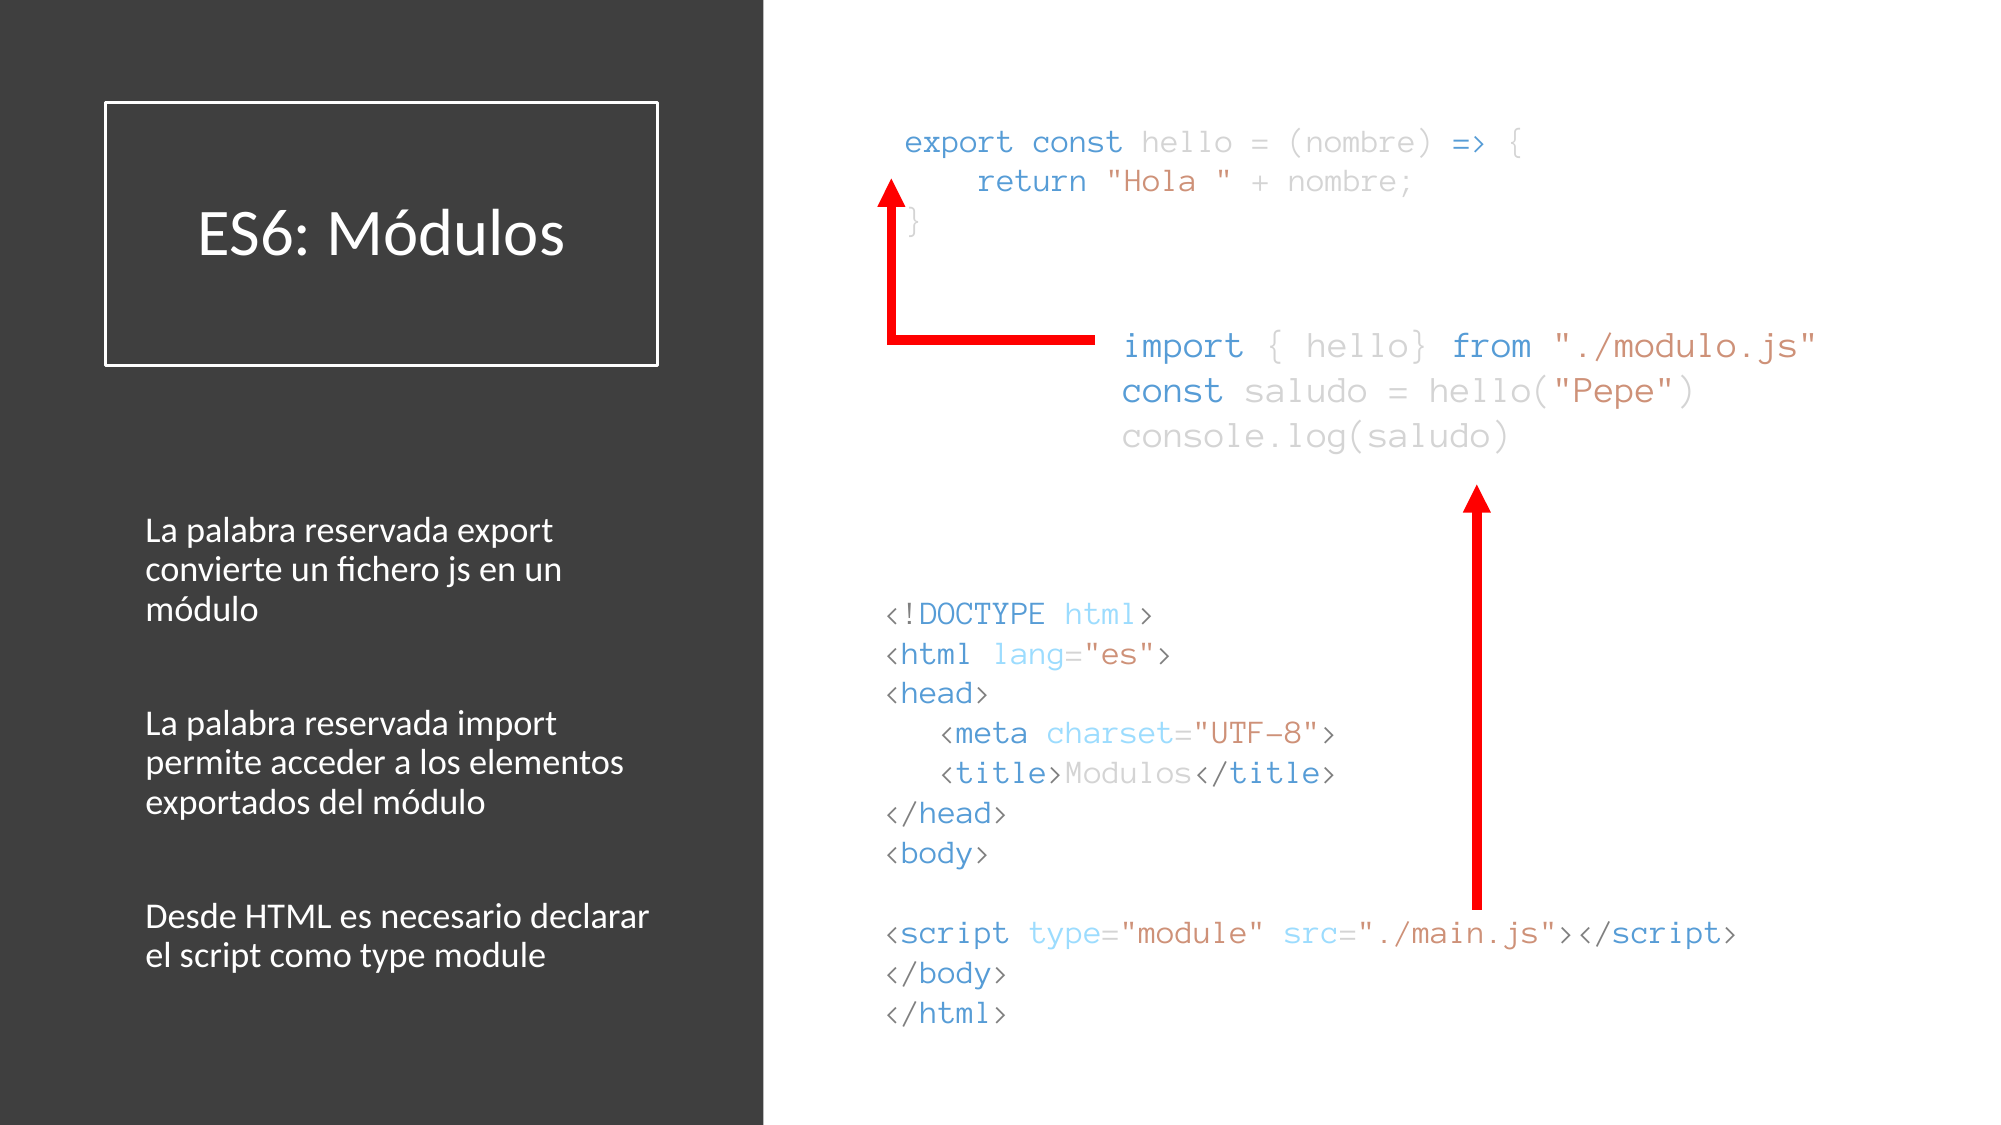

modulo.js
export const hello = (nombre) => {
    return "Hola " + nombre;
}

# ES6: Módulos
main.js
import { hello} from "./modulo.js"
const saludo = hello("Pepe")
console.log(saludo)

La palabra reservada export convierte un fichero js en un módulo

La palabra reservada import permite acceder a los elementos exportados del módulo

Desde HTML es necesario declarar el script como type module

index.html

<!DOCTYPE html>
<html lang="es">
<head>
   <meta charset="UTF-8">
   <title>Modulos</title>
</head>
<body>

<script type="module" src="./main.js"></script>
</body>
</html>